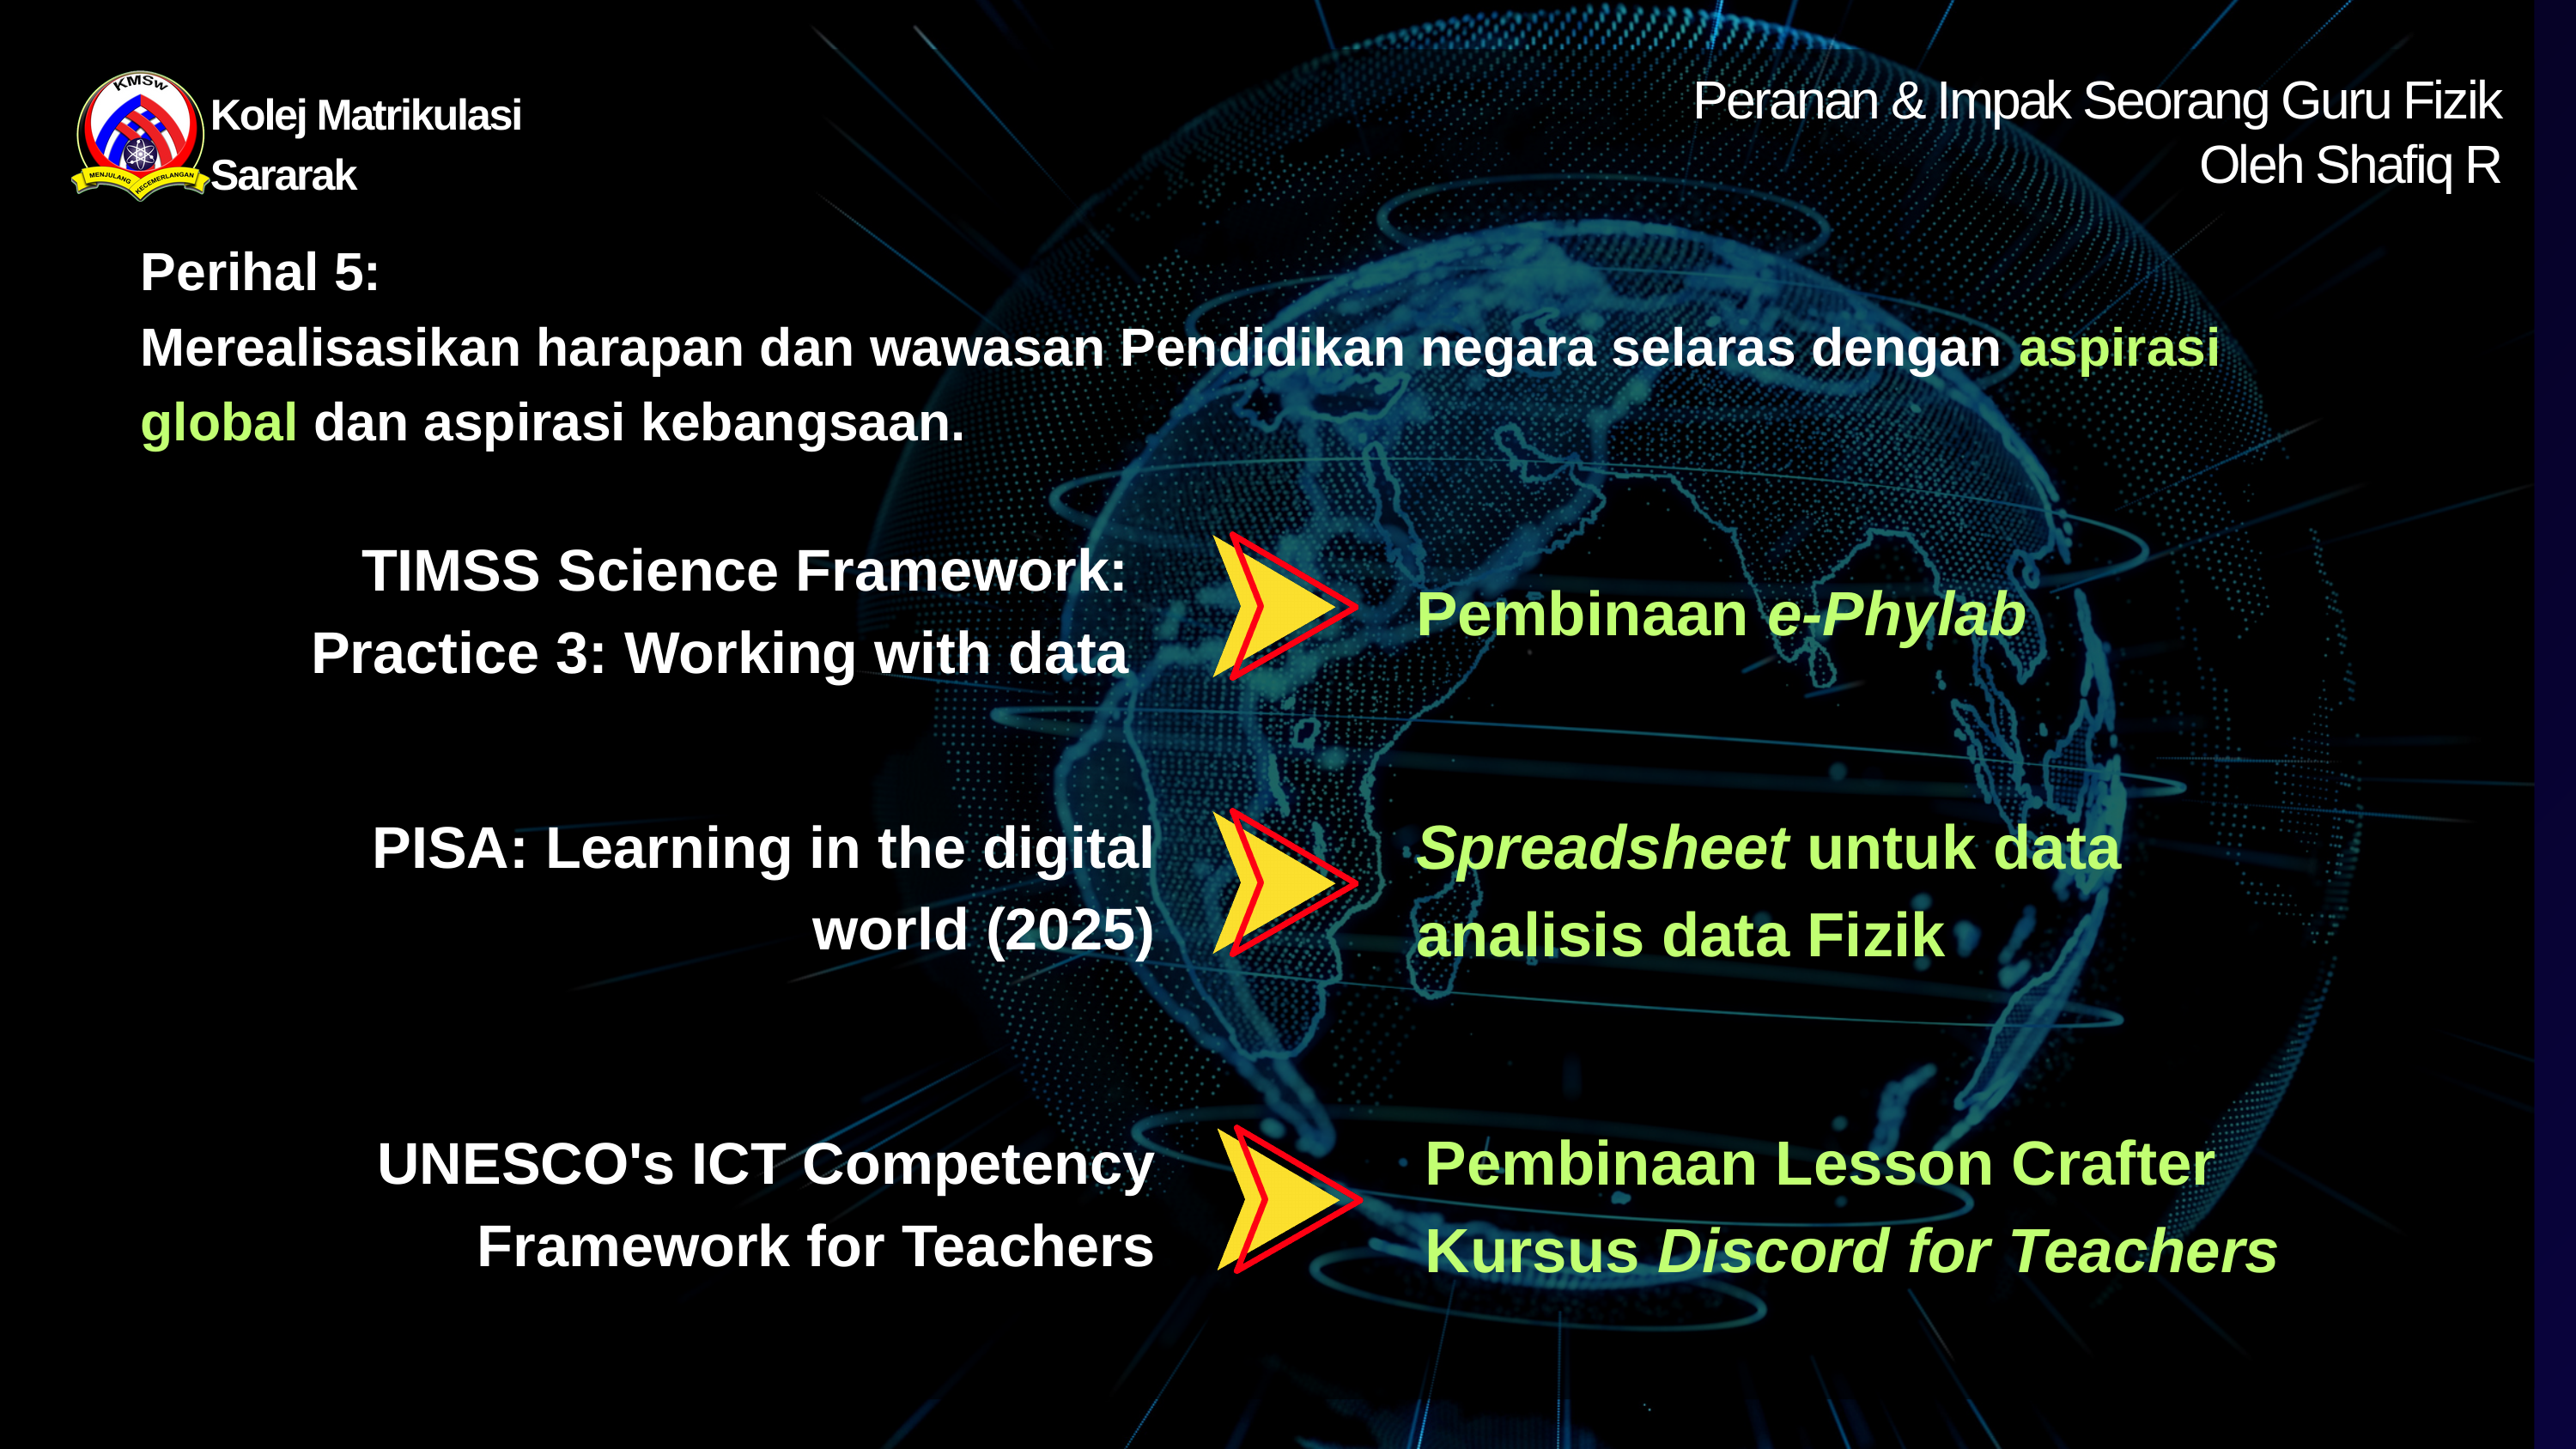

Peranan & Impak Seorang Guru Fizik
Oleh Shafiq R

Kolej Matrikulasi Sararak
Perihal 5:
Merealisasikan harapan dan wawasan Pendidikan negara selaras dengan aspirasi global dan aspirasi kebangsaan.
TIMSS Science Framework:
Practice 3: Working with data

Pembinaan e-Phylab
Spreadsheet untuk data analisis data Fizik
PISA: Learning in the digital world (2025)

Pembinaan Lesson Crafter
Kursus Discord for Teachers
UNESCO's ICT Competency Framework for Teachers